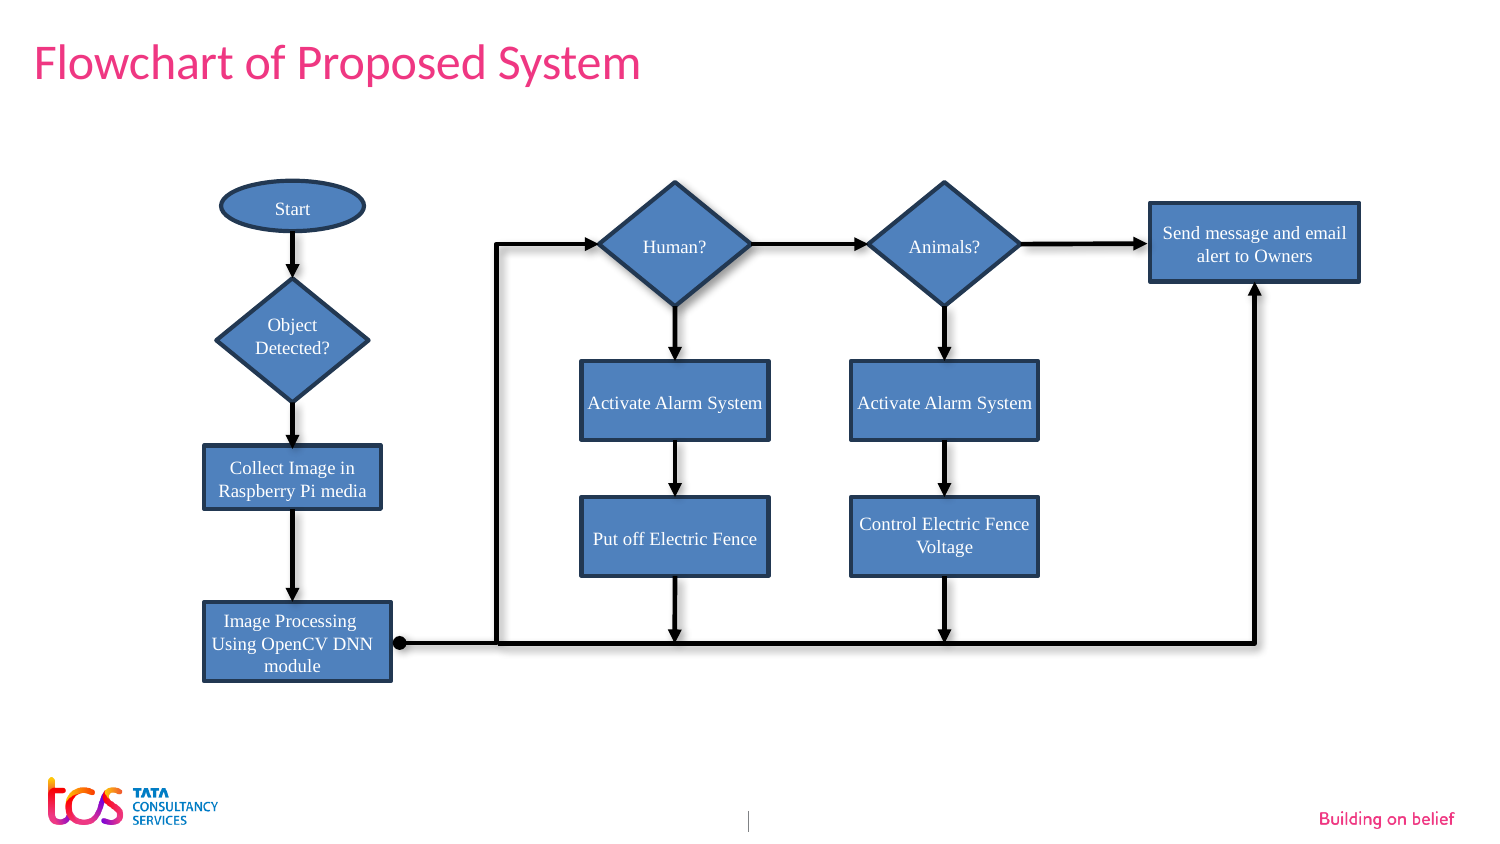

Flowchart of Proposed System

Start

Animals?

Send message and email alert to Owners
Human?

Object Detected?

Activate Alarm System

Activate Alarm System

Collect Image in Raspberry Pi media

Put off Electric Fence

Control Electric Fence Voltage
Image Processing
Using OpenCV DNN module